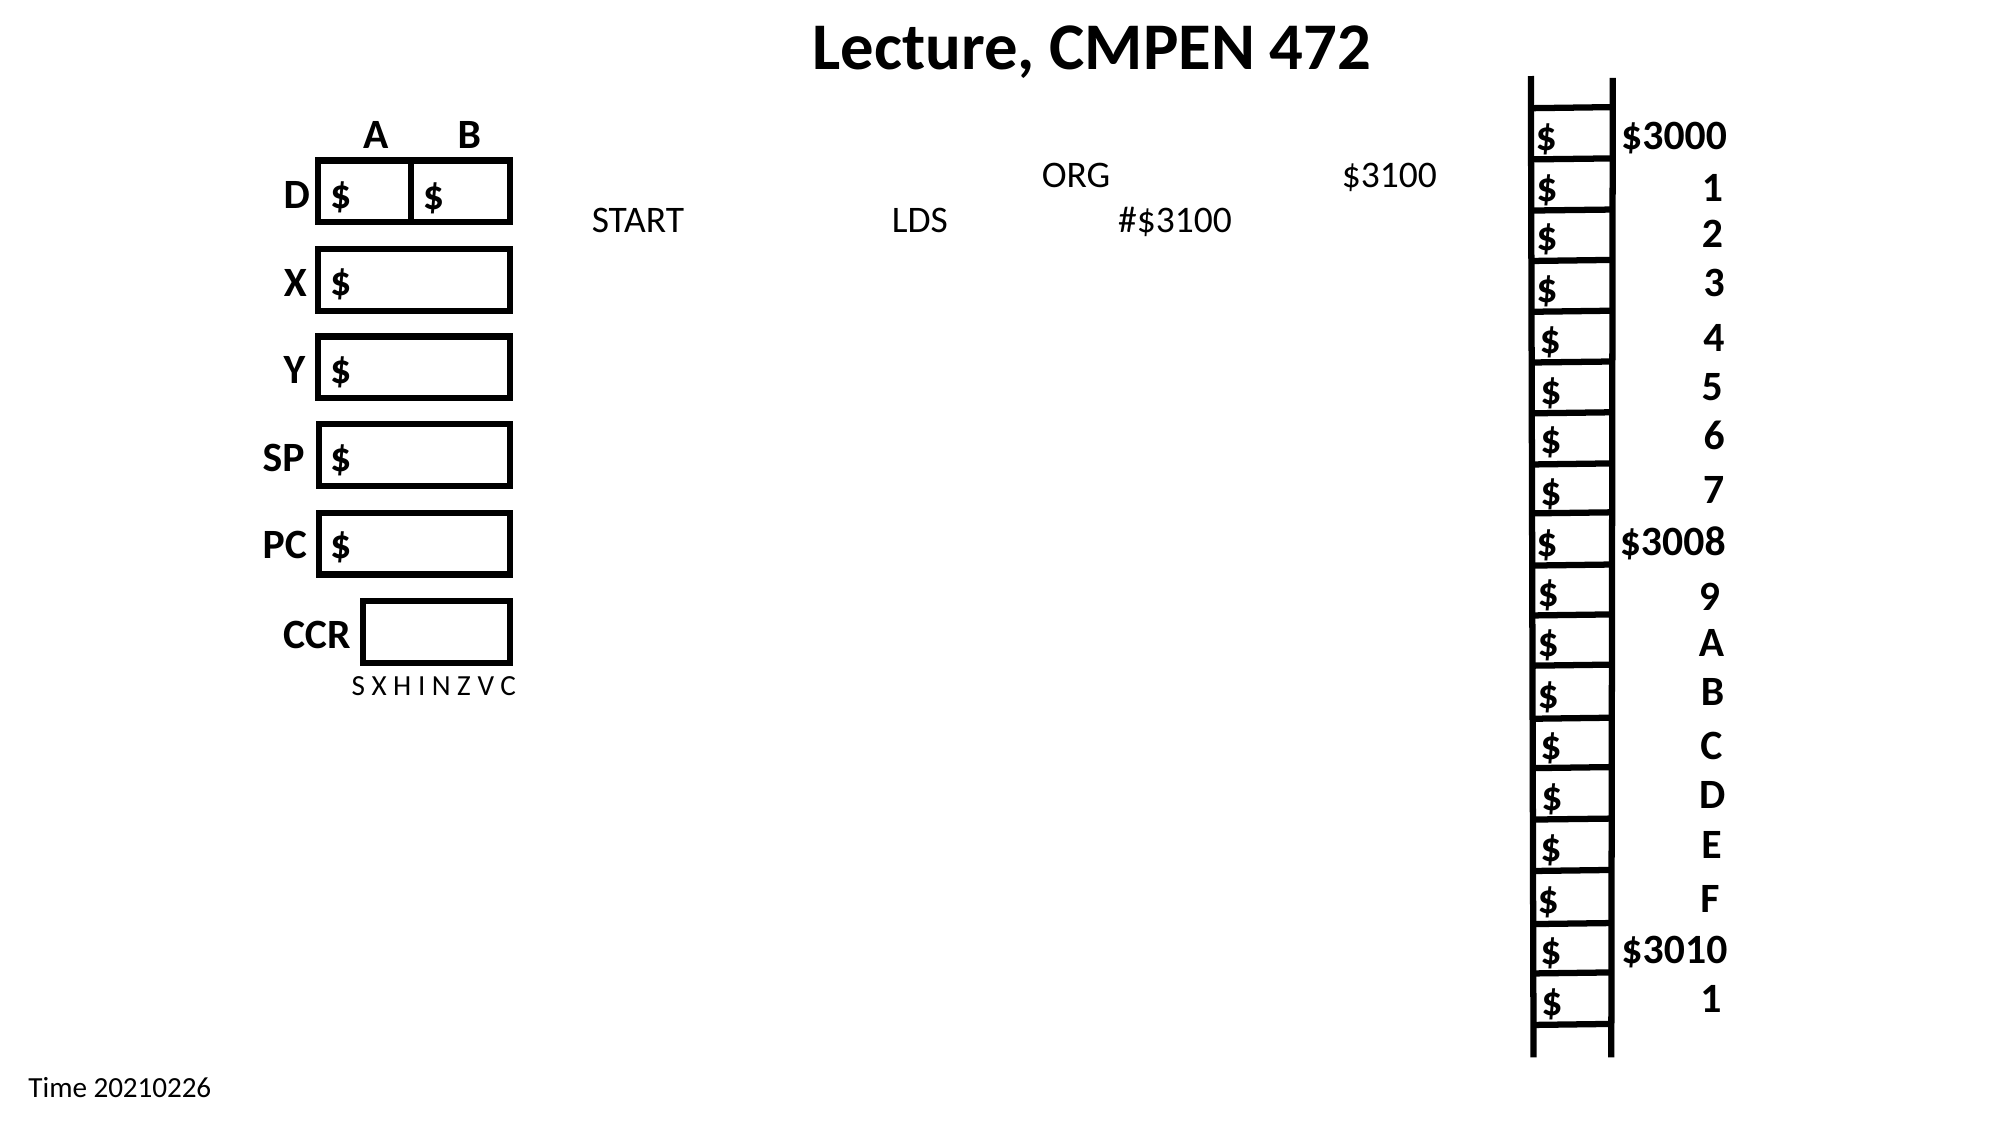

Lecture, CMPEN 472
$3000
$
$
1
2
$
3
$
4
$
5
$
6
$
7
$
$3008
$
$
9
A
$
B
$
$
C
D
$
E
$
F
$
$3010
$
1
$
B
A

D
$
$

$
X

$
Y

$
SP

$
PC

CCR
S X H I N Z V C
			ORG		$3100
START		LDS	         #$3100

Time 20210226